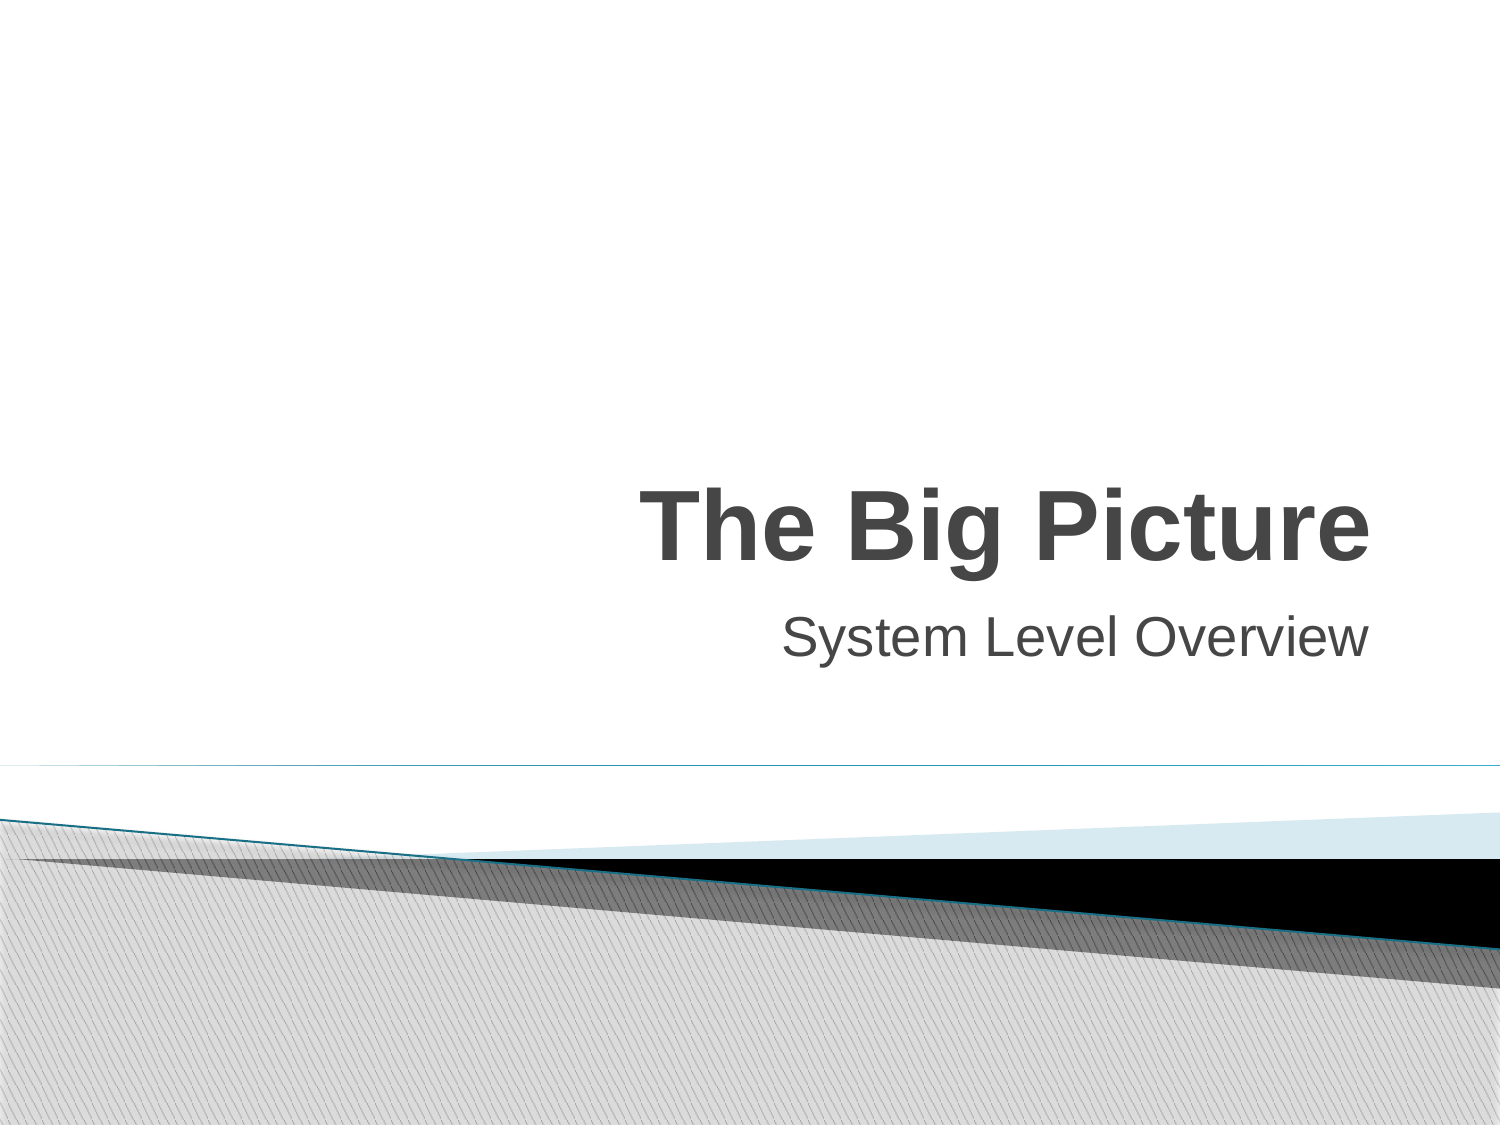

# The Big Picture
System Level Overview